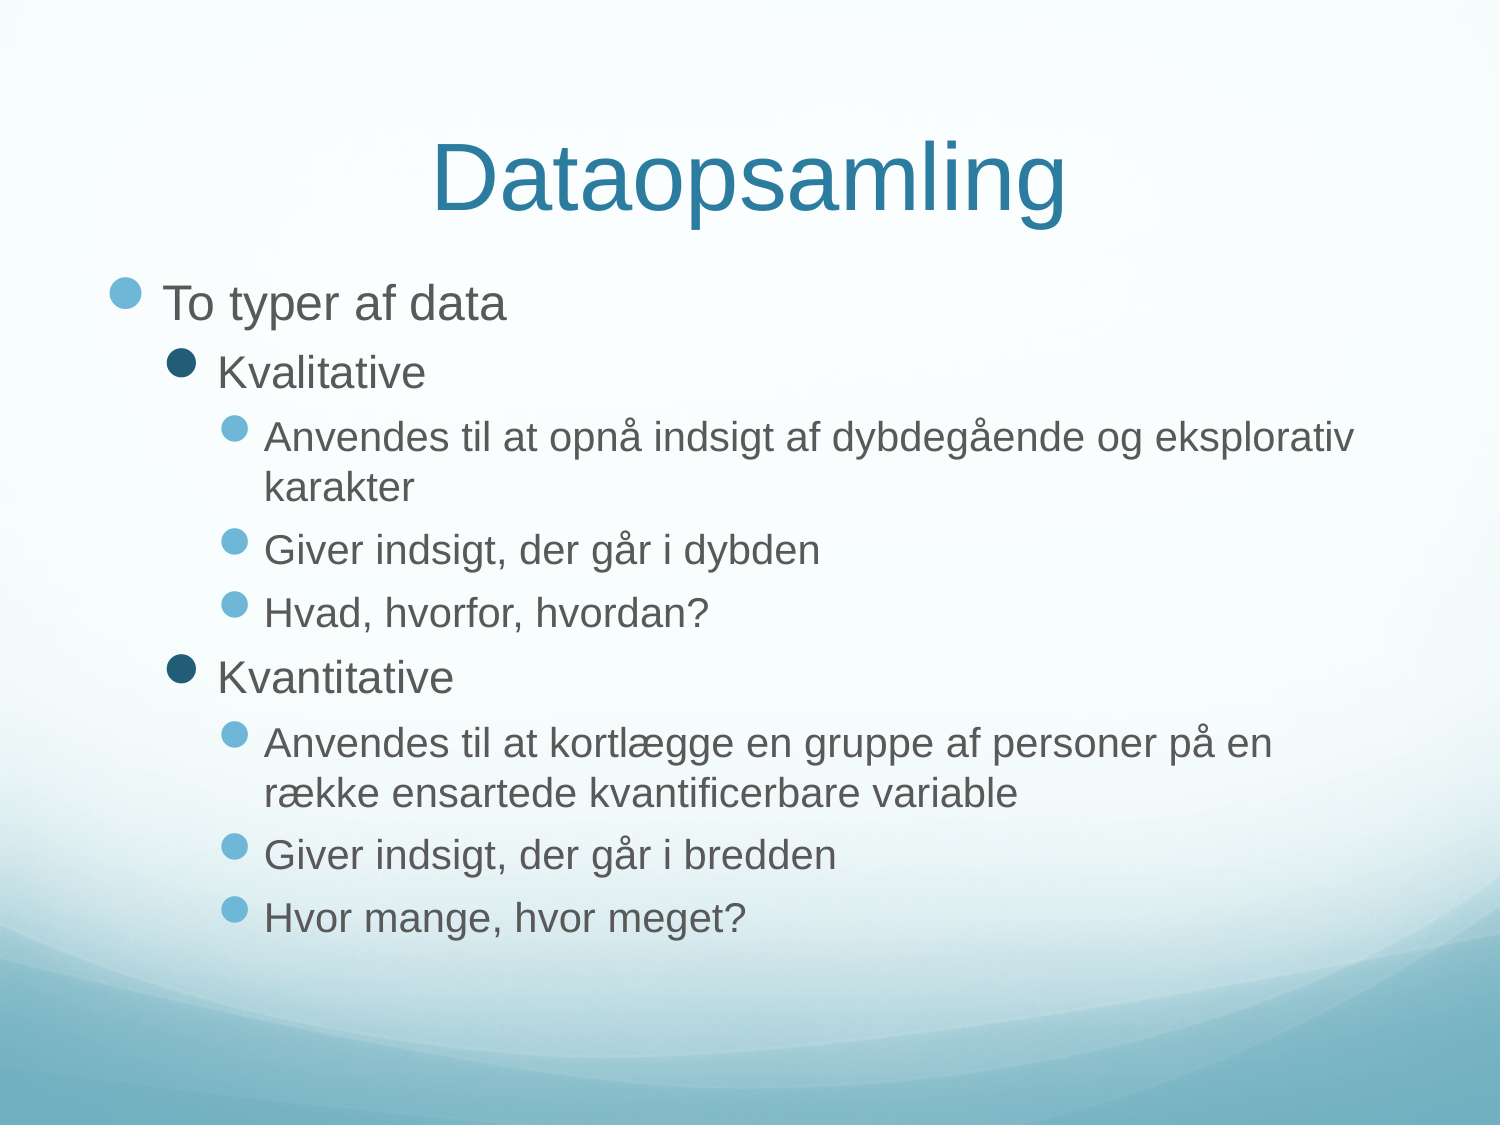

# Dataopsamling
To typer af data
Kvalitative
Anvendes til at opnå indsigt af dybdegående og eksplorativ karakter
Giver indsigt, der går i dybden
Hvad, hvorfor, hvordan?
Kvantitative
Anvendes til at kortlægge en gruppe af personer på en række ensartede kvantificerbare variable
Giver indsigt, der går i bredden
Hvor mange, hvor meget?